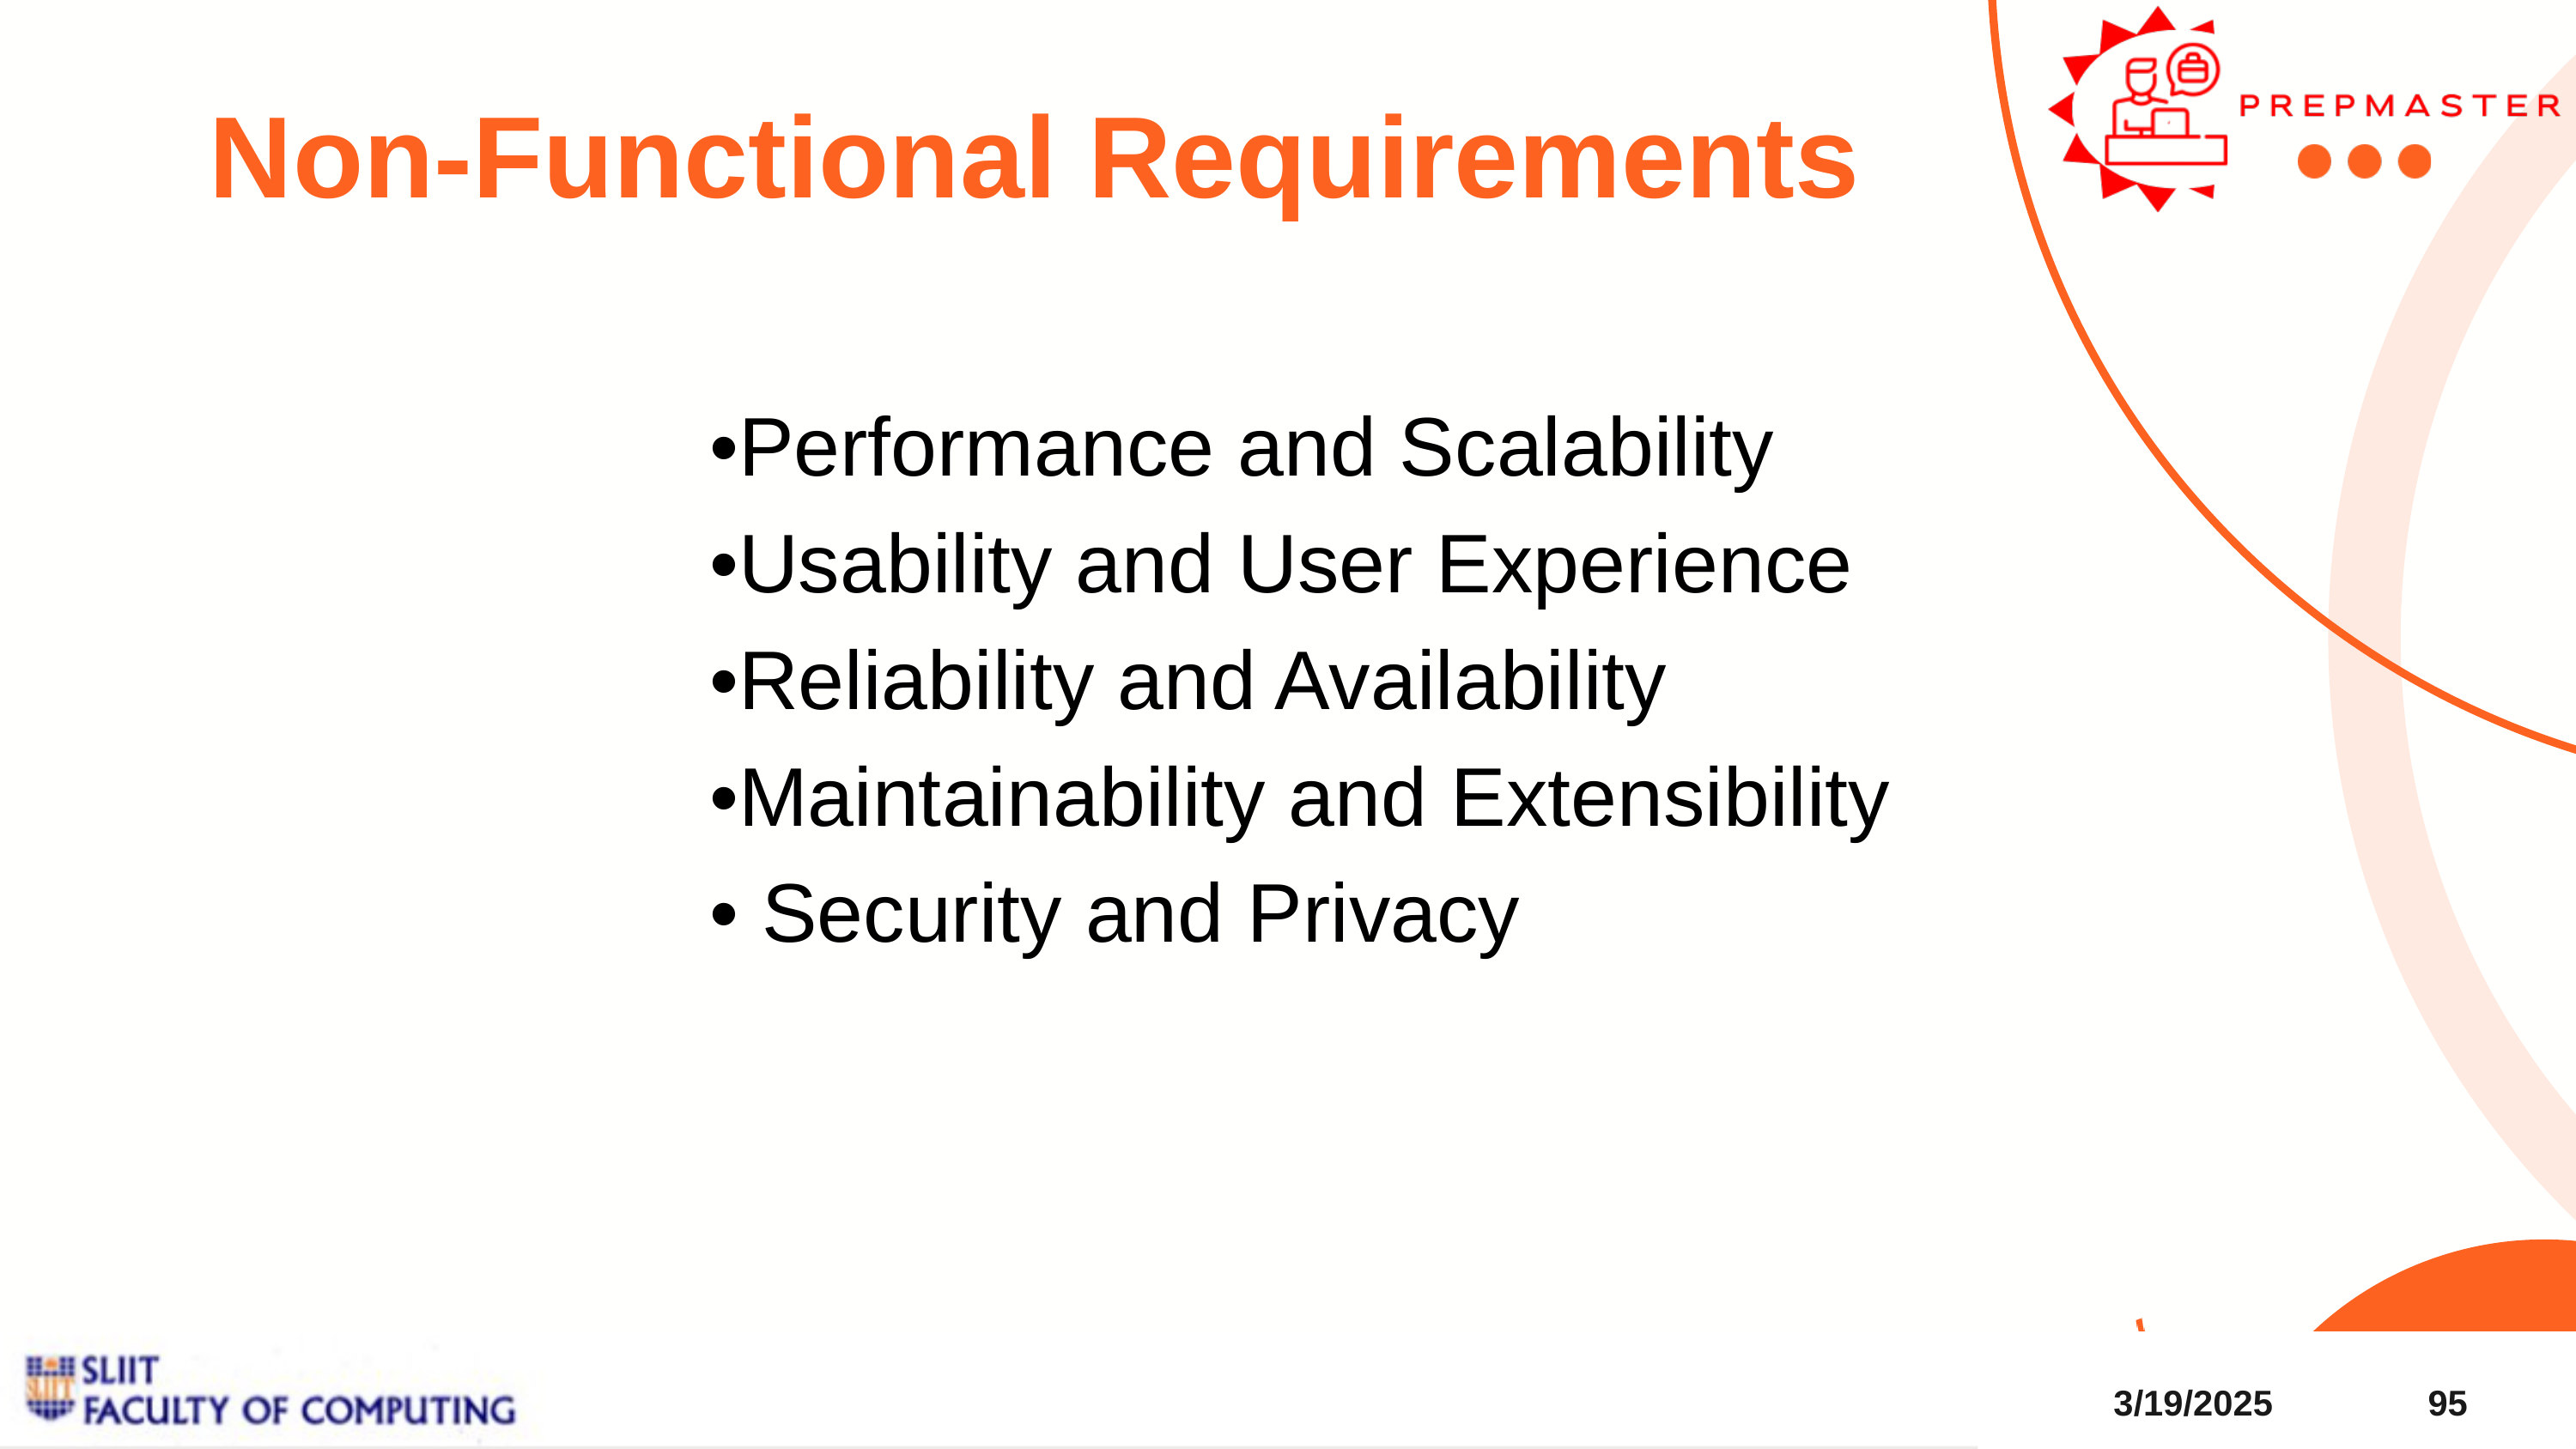

Non-Functional Requirements

•Performance and Scalability
•Usability and User Experience
•Reliability and Availability
•Maintainability and Extensibility
• Security and Privacy

3/19/2025
95